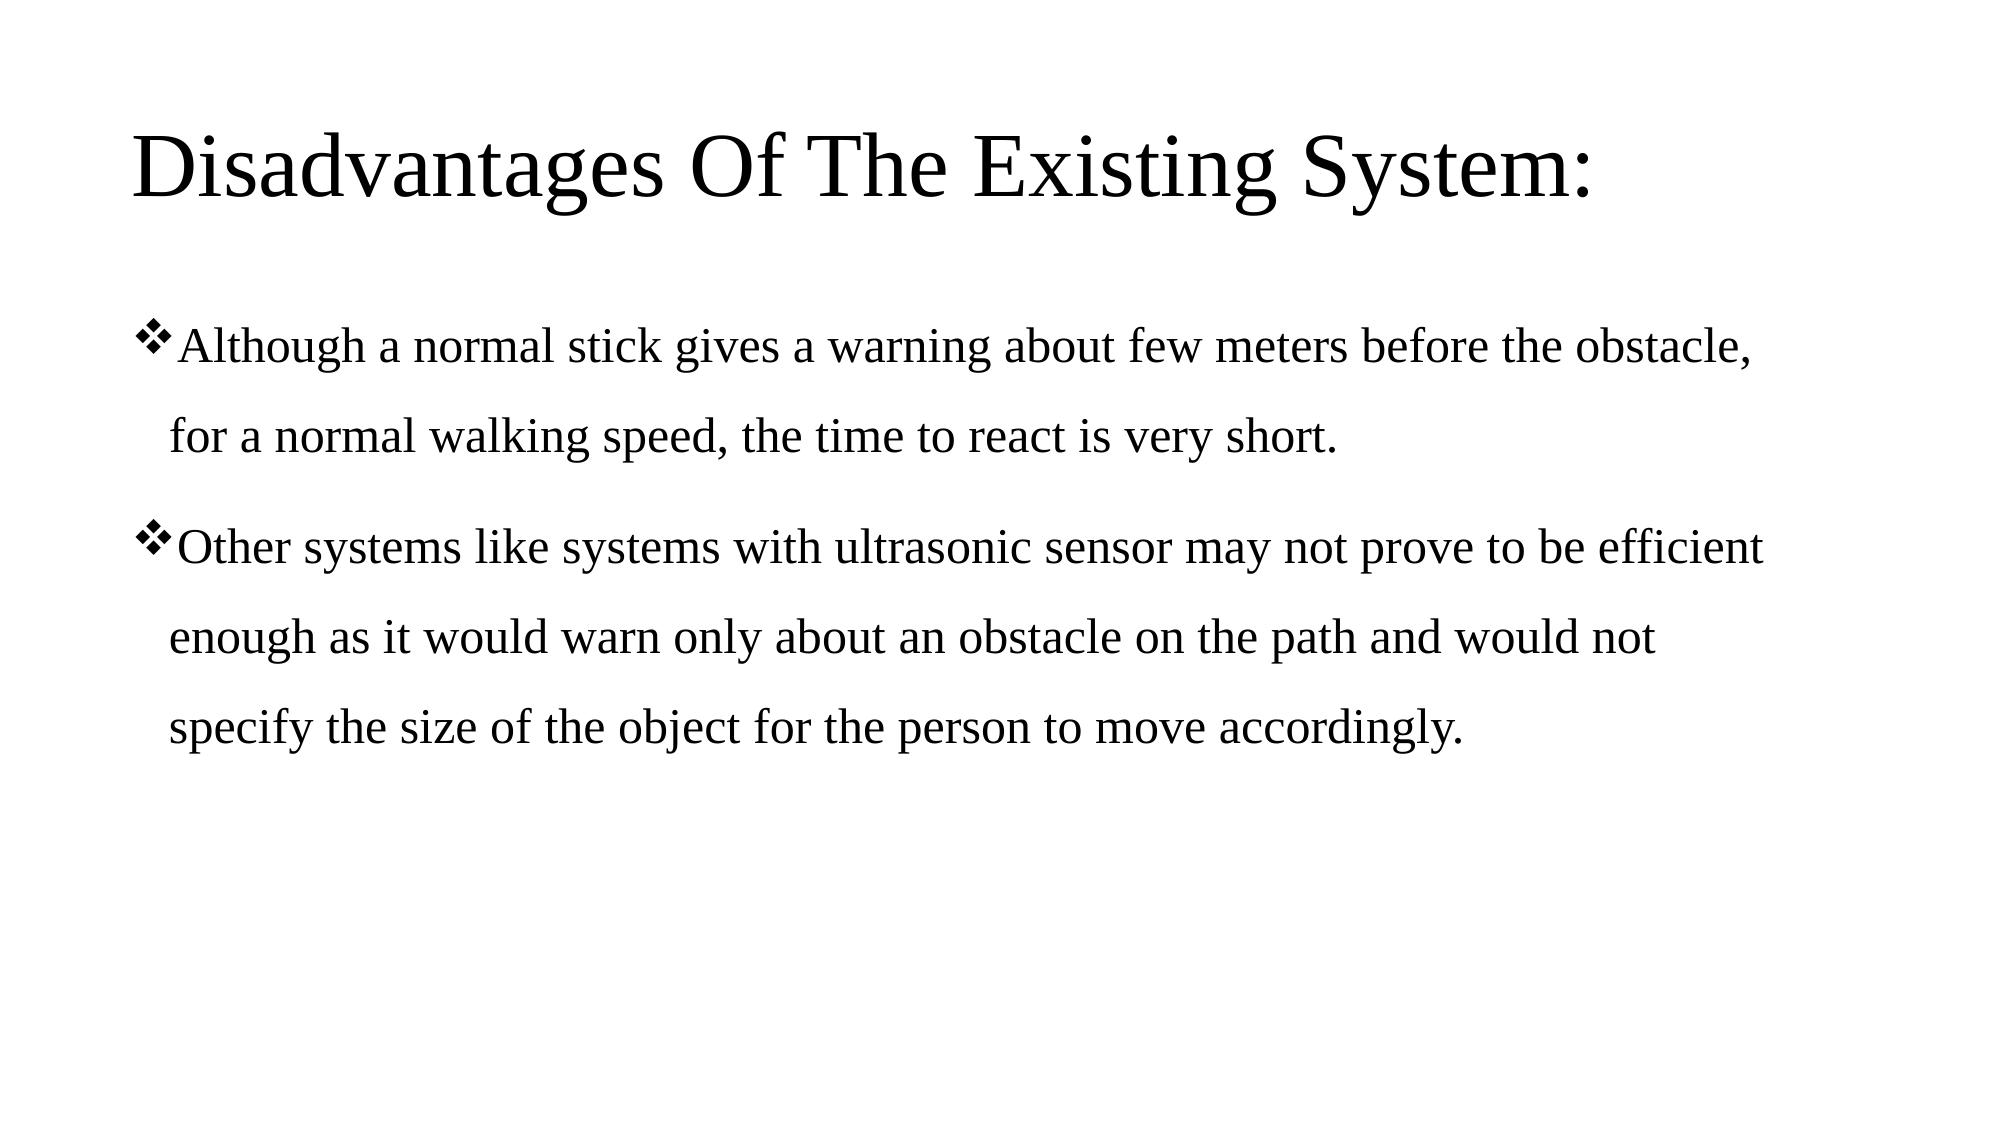

# Disadvantages Of The Existing System:
Although a normal stick gives a warning about few meters before the obstacle, for a normal walking speed, the time to react is very short.
Other systems like systems with ultrasonic sensor may not prove to be efficient enough as it would warn only about an obstacle on the path and would not specify the size of the object for the person to move accordingly.